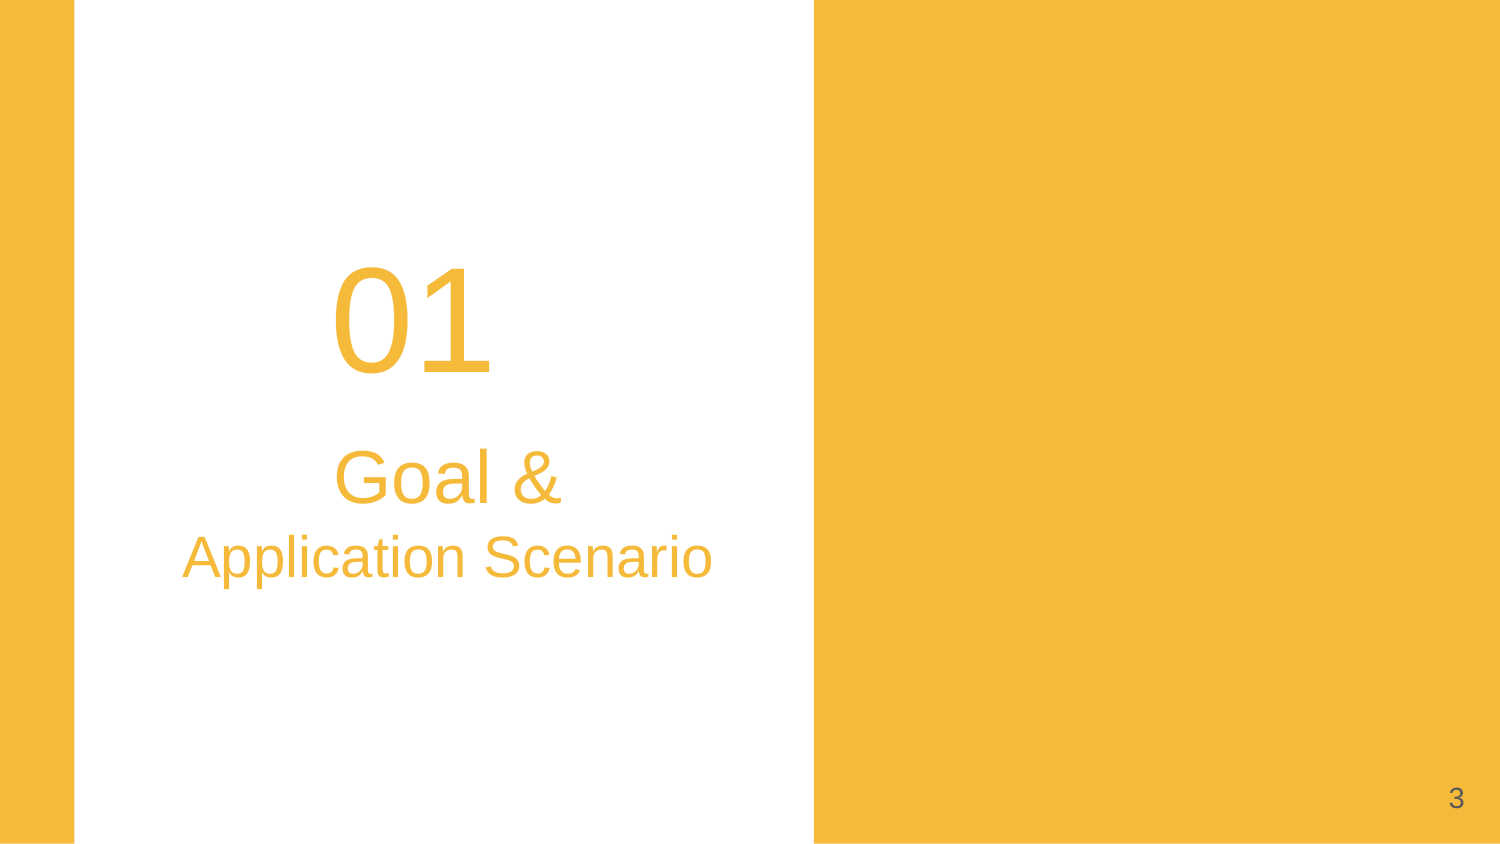

01
# Goal & Application Scenario
3